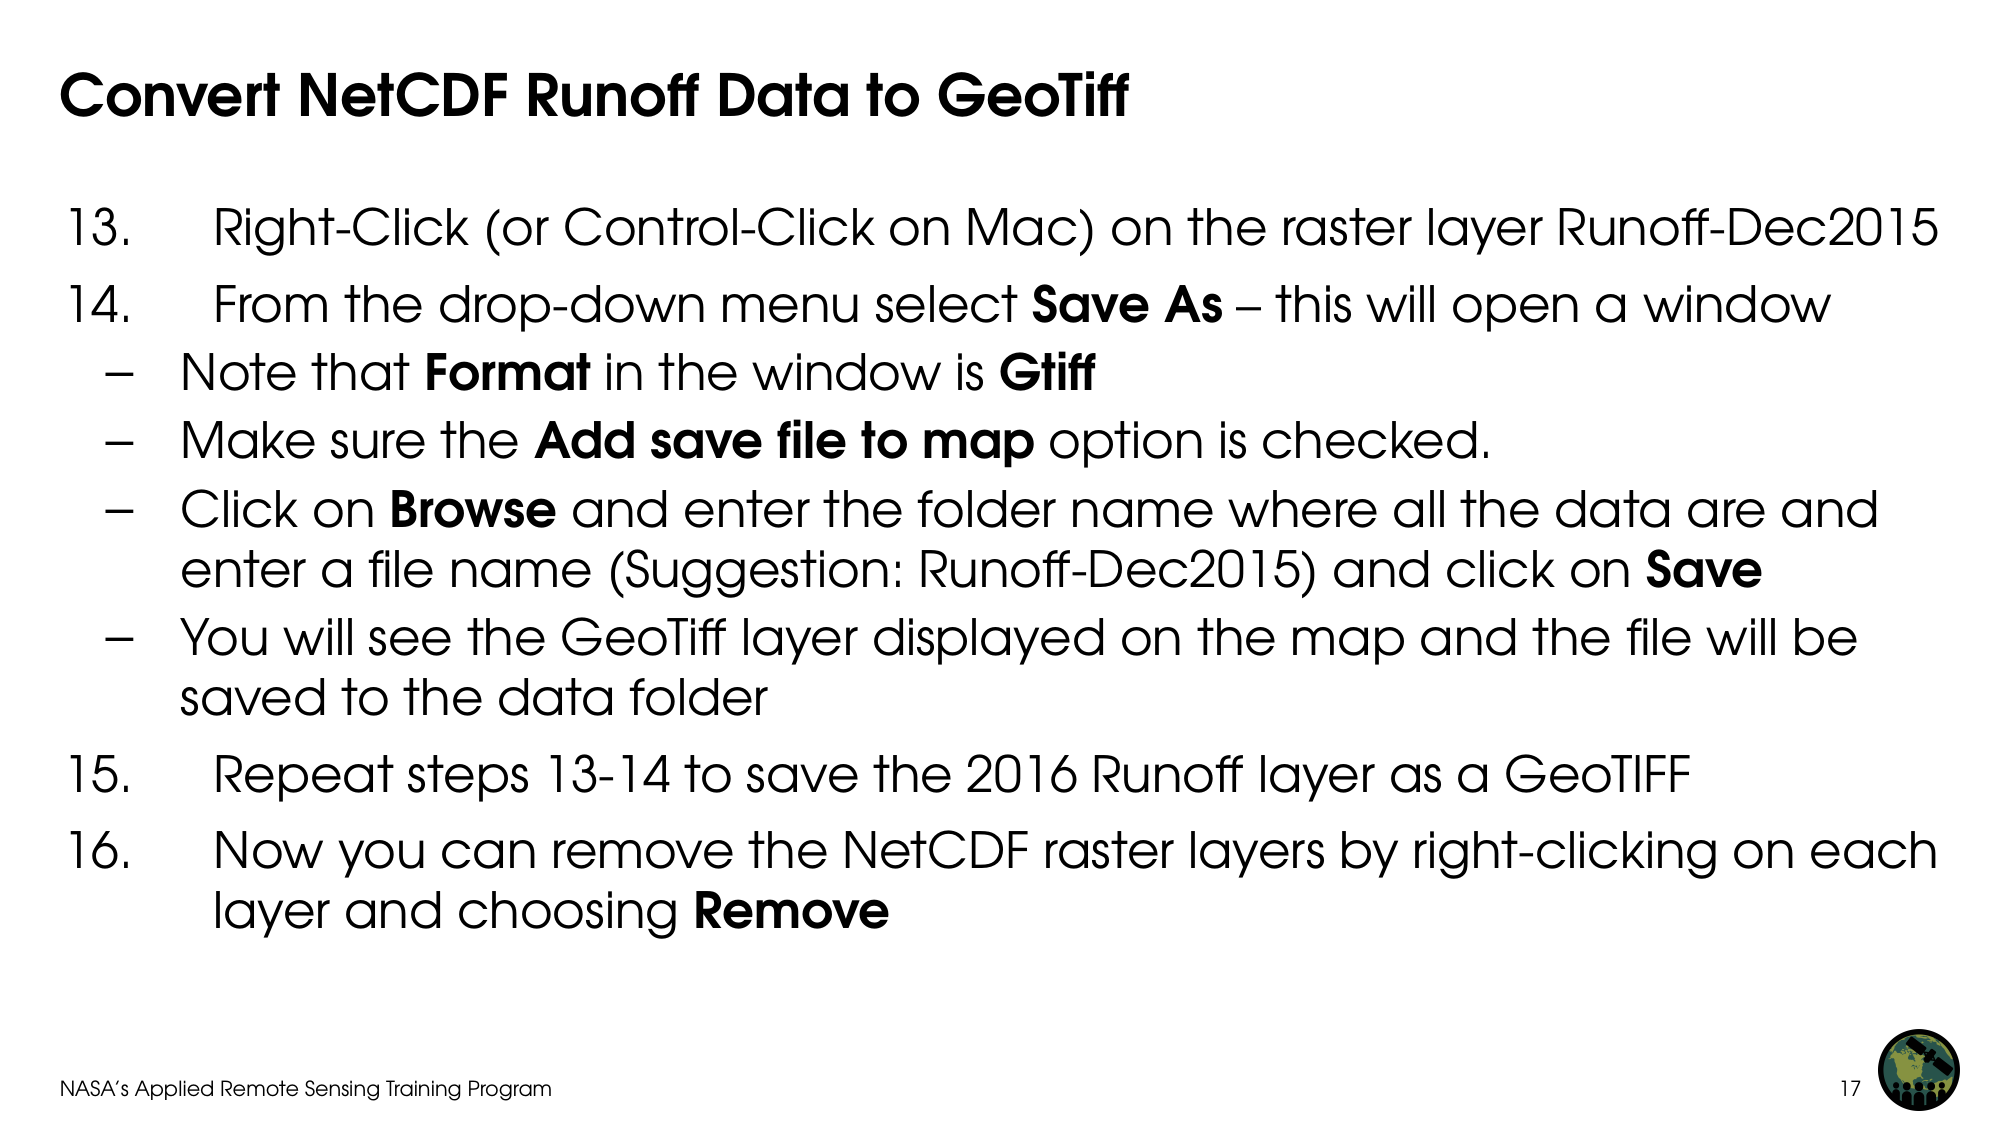

# Convert NetCDF Runoff Data to GeoTiff
13.	Right-Click (or Control-Click on Mac) on the raster layer Runoff-Dec2015
14.	From the drop-down menu select Save As – this will open a window
Note that Format in the window is Gtiff
Make sure the Add save file to map option is checked.
Click on Browse and enter the folder name where all the data are and enter a file name (Suggestion: Runoff-Dec2015) and click on Save
You will see the GeoTiff layer displayed on the map and the file will be saved to the data folder
15.	Repeat steps 13-14 to save the 2016 Runoff layer as a GeoTIFF
16.	Now you can remove the NetCDF raster layers by right-clicking on each 	layer and choosing Remove